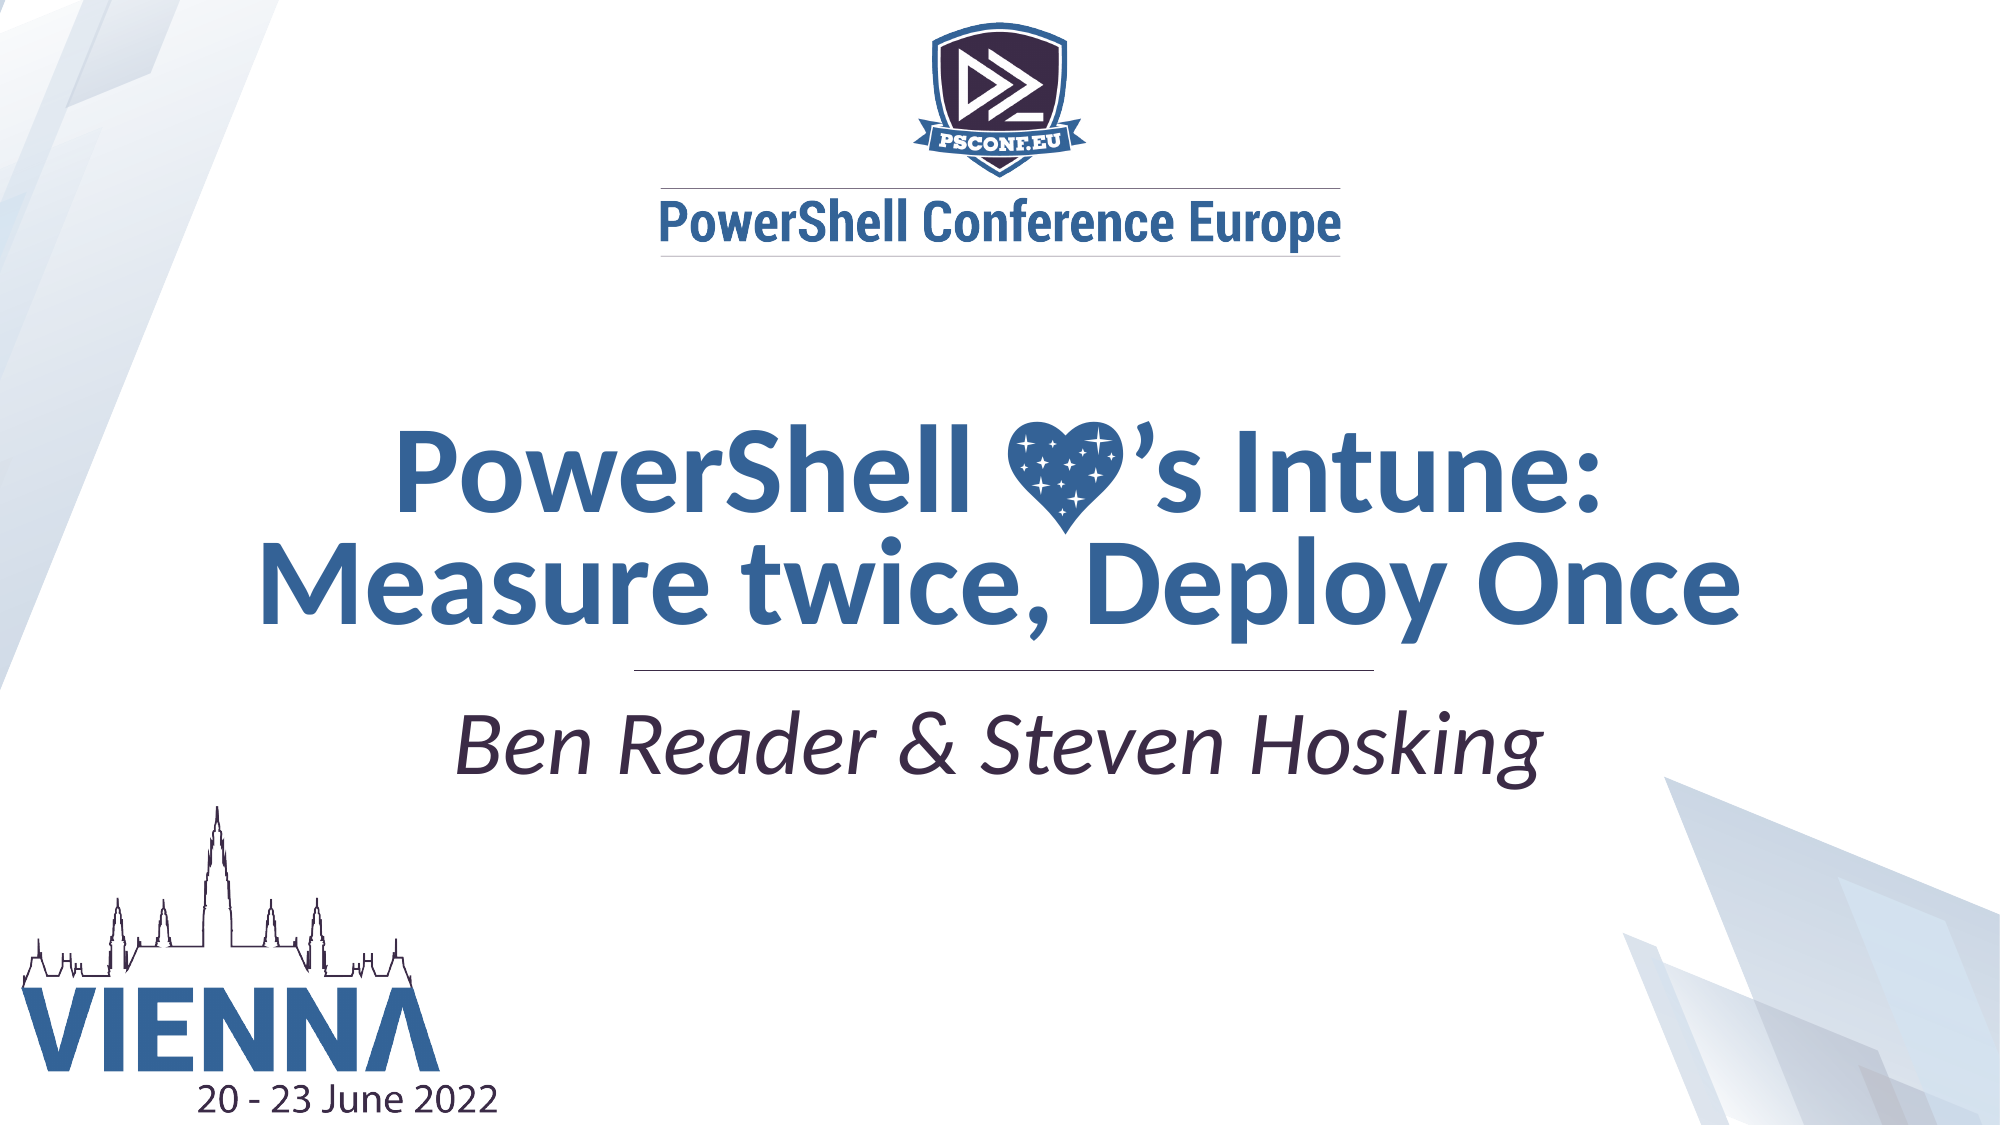

PowerShell 💖’s Intune:
Measure twice, Deploy Once
Ben Reader & Steven Hosking